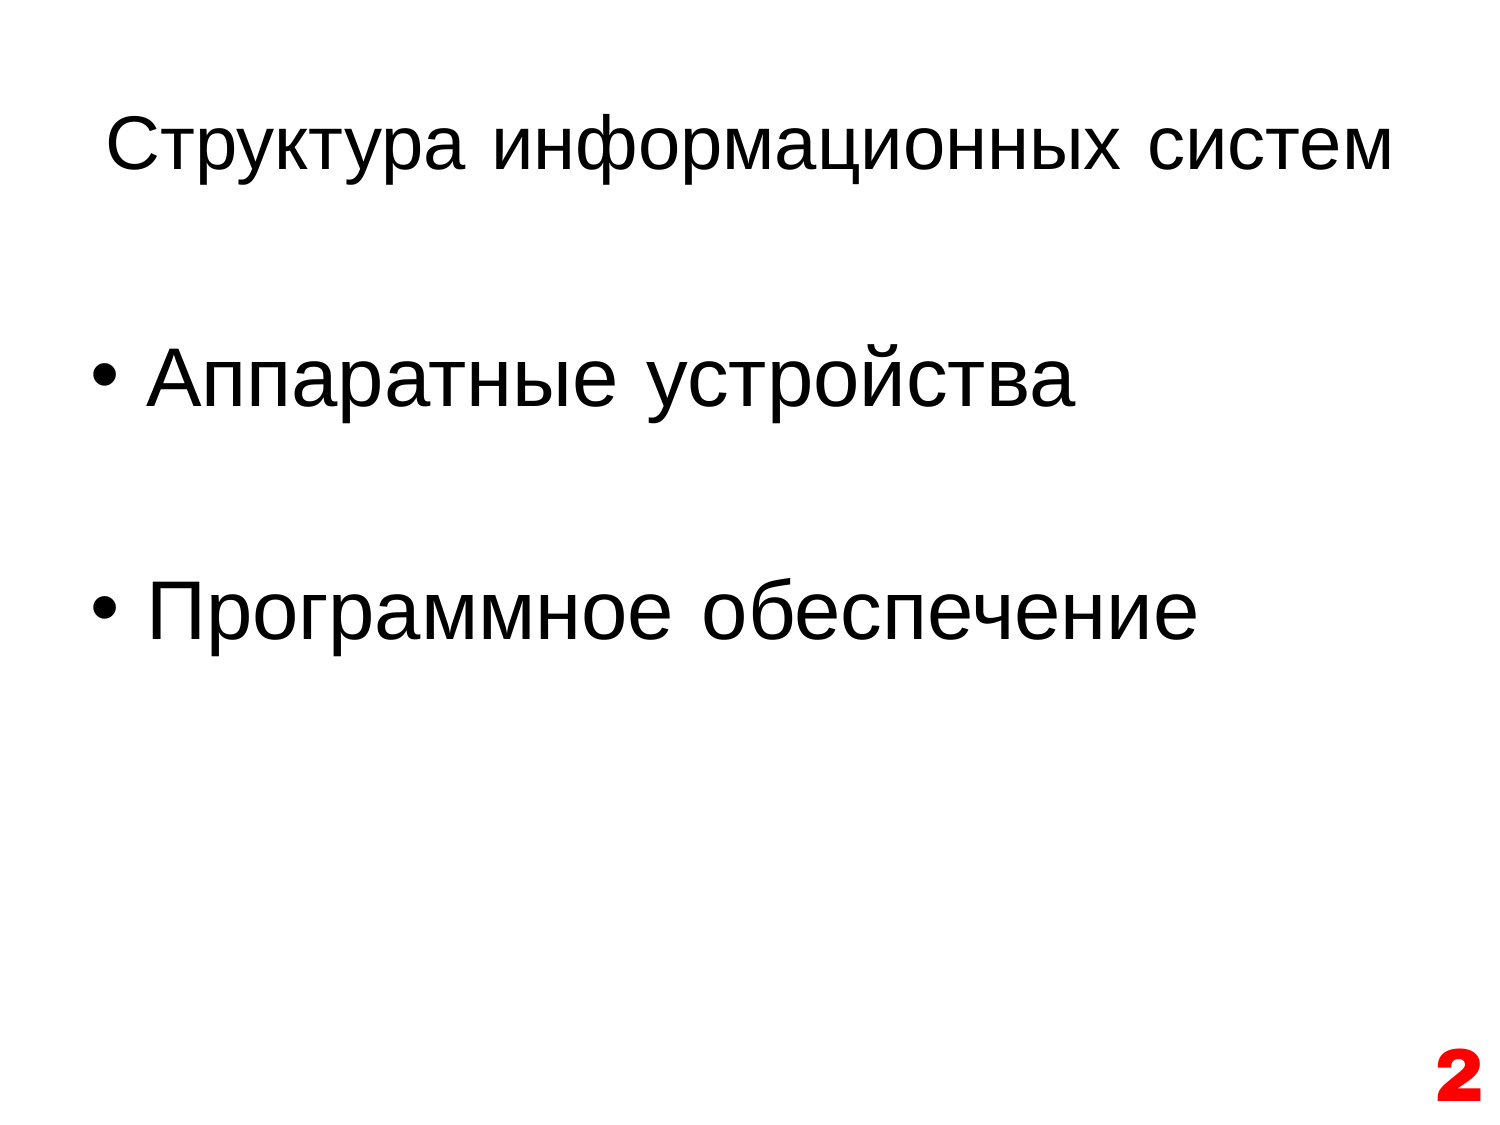

# Структура информационных систем
Аппаратные устройства

Программное обеспечение
2